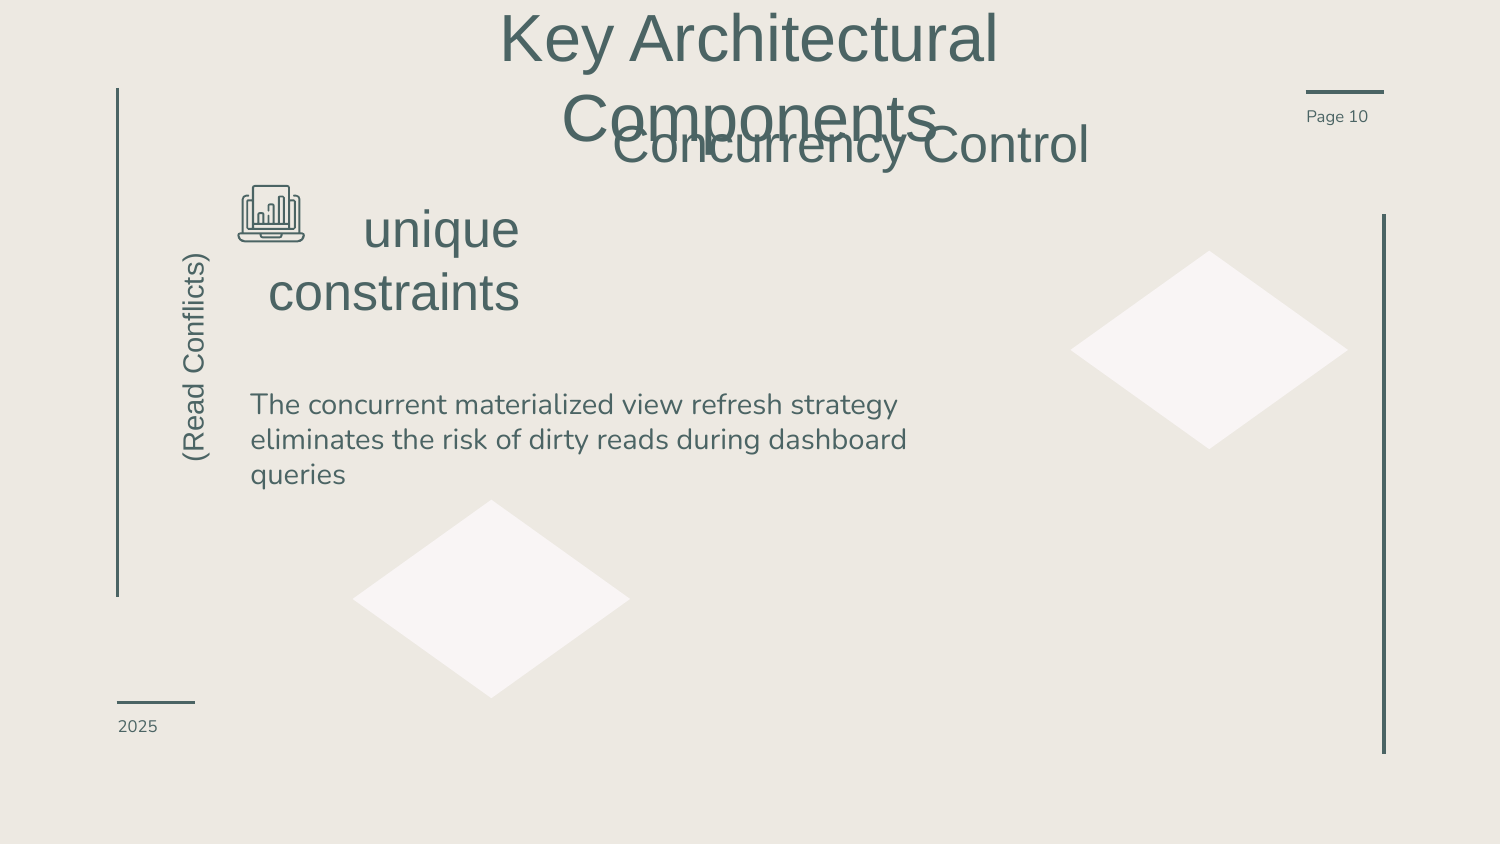

Key Architectural Components
Page 10
Concurrency Control

# unique constraints
The concurrent materialized view refresh strategy eliminates the risk of dirty reads during dashboard queries
(Read Conflicts)
2025